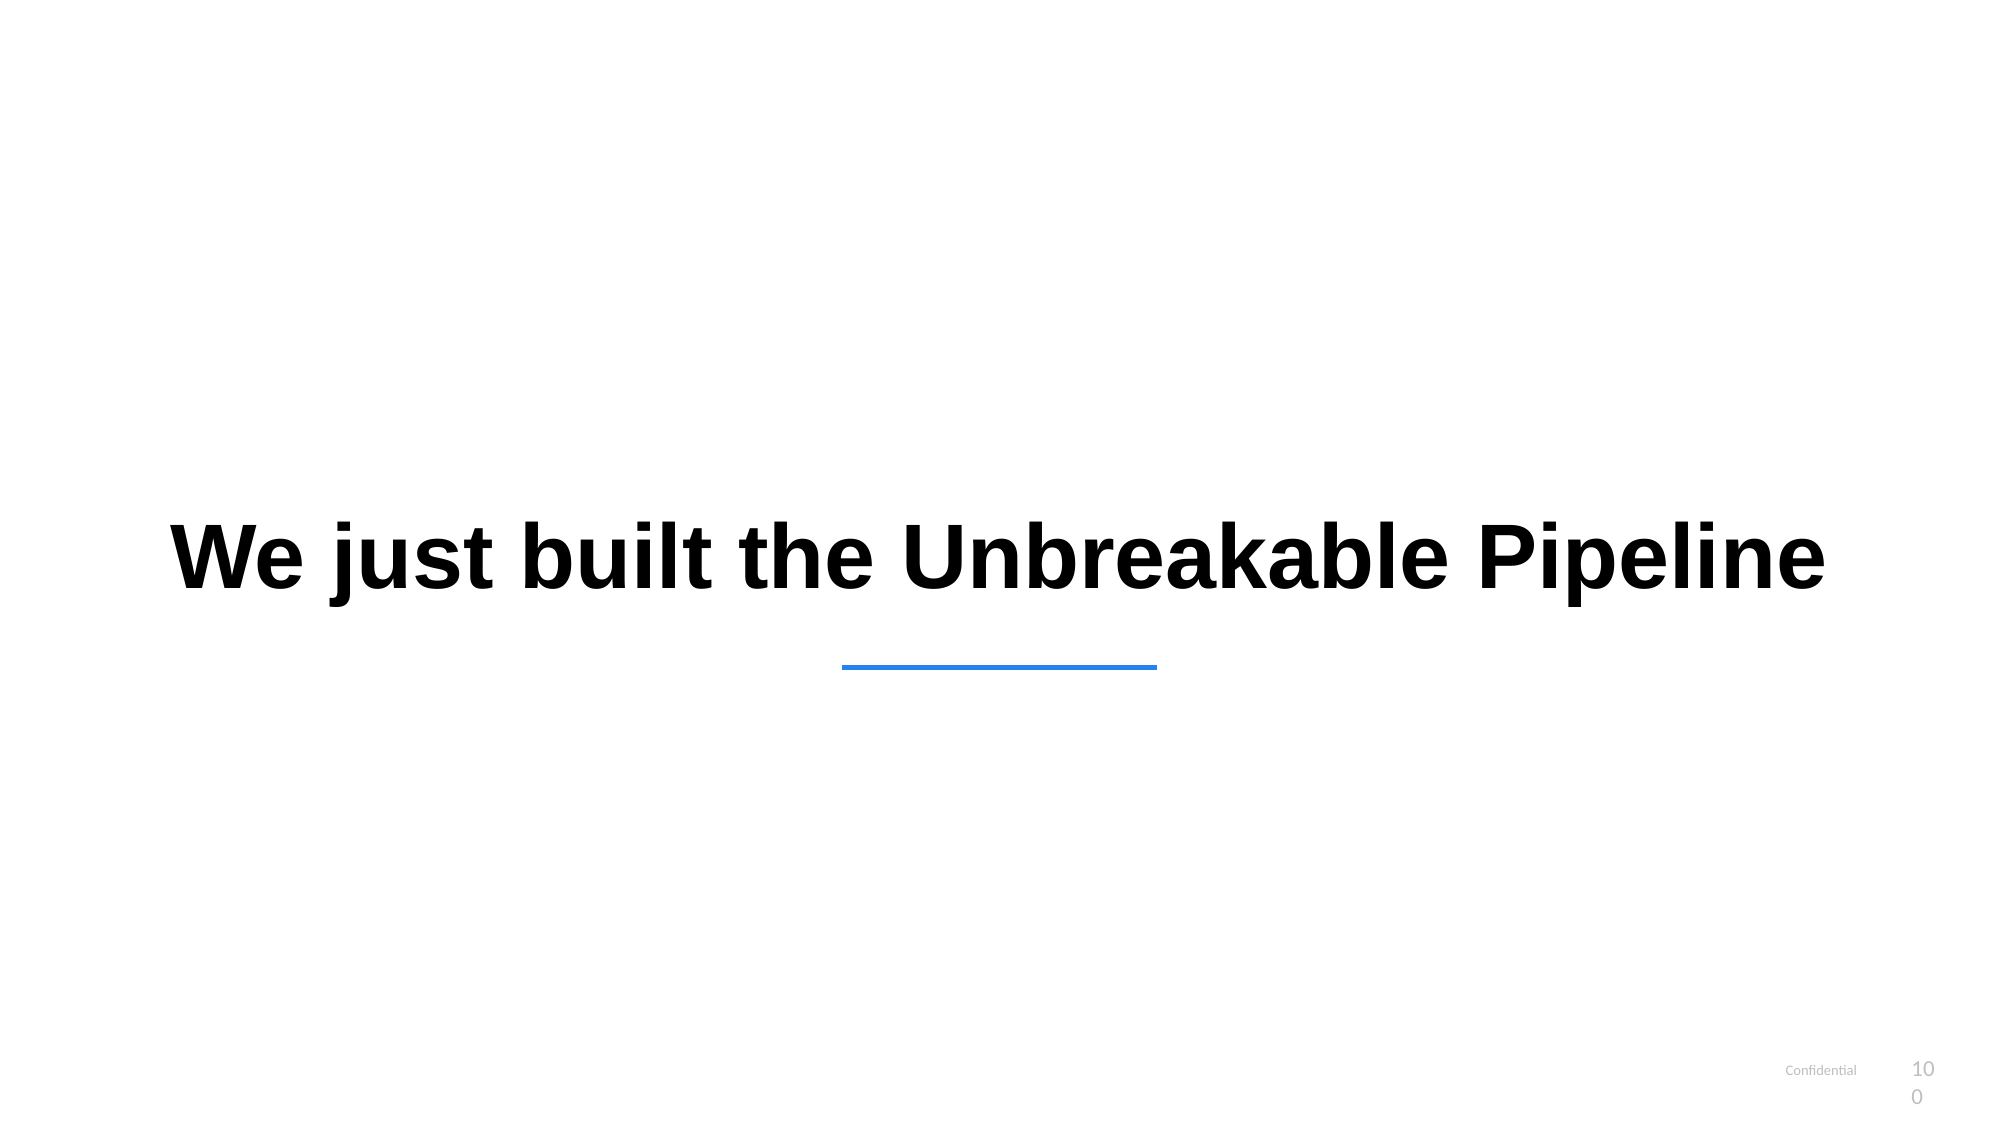

# We just built the Unbreakable Pipeline